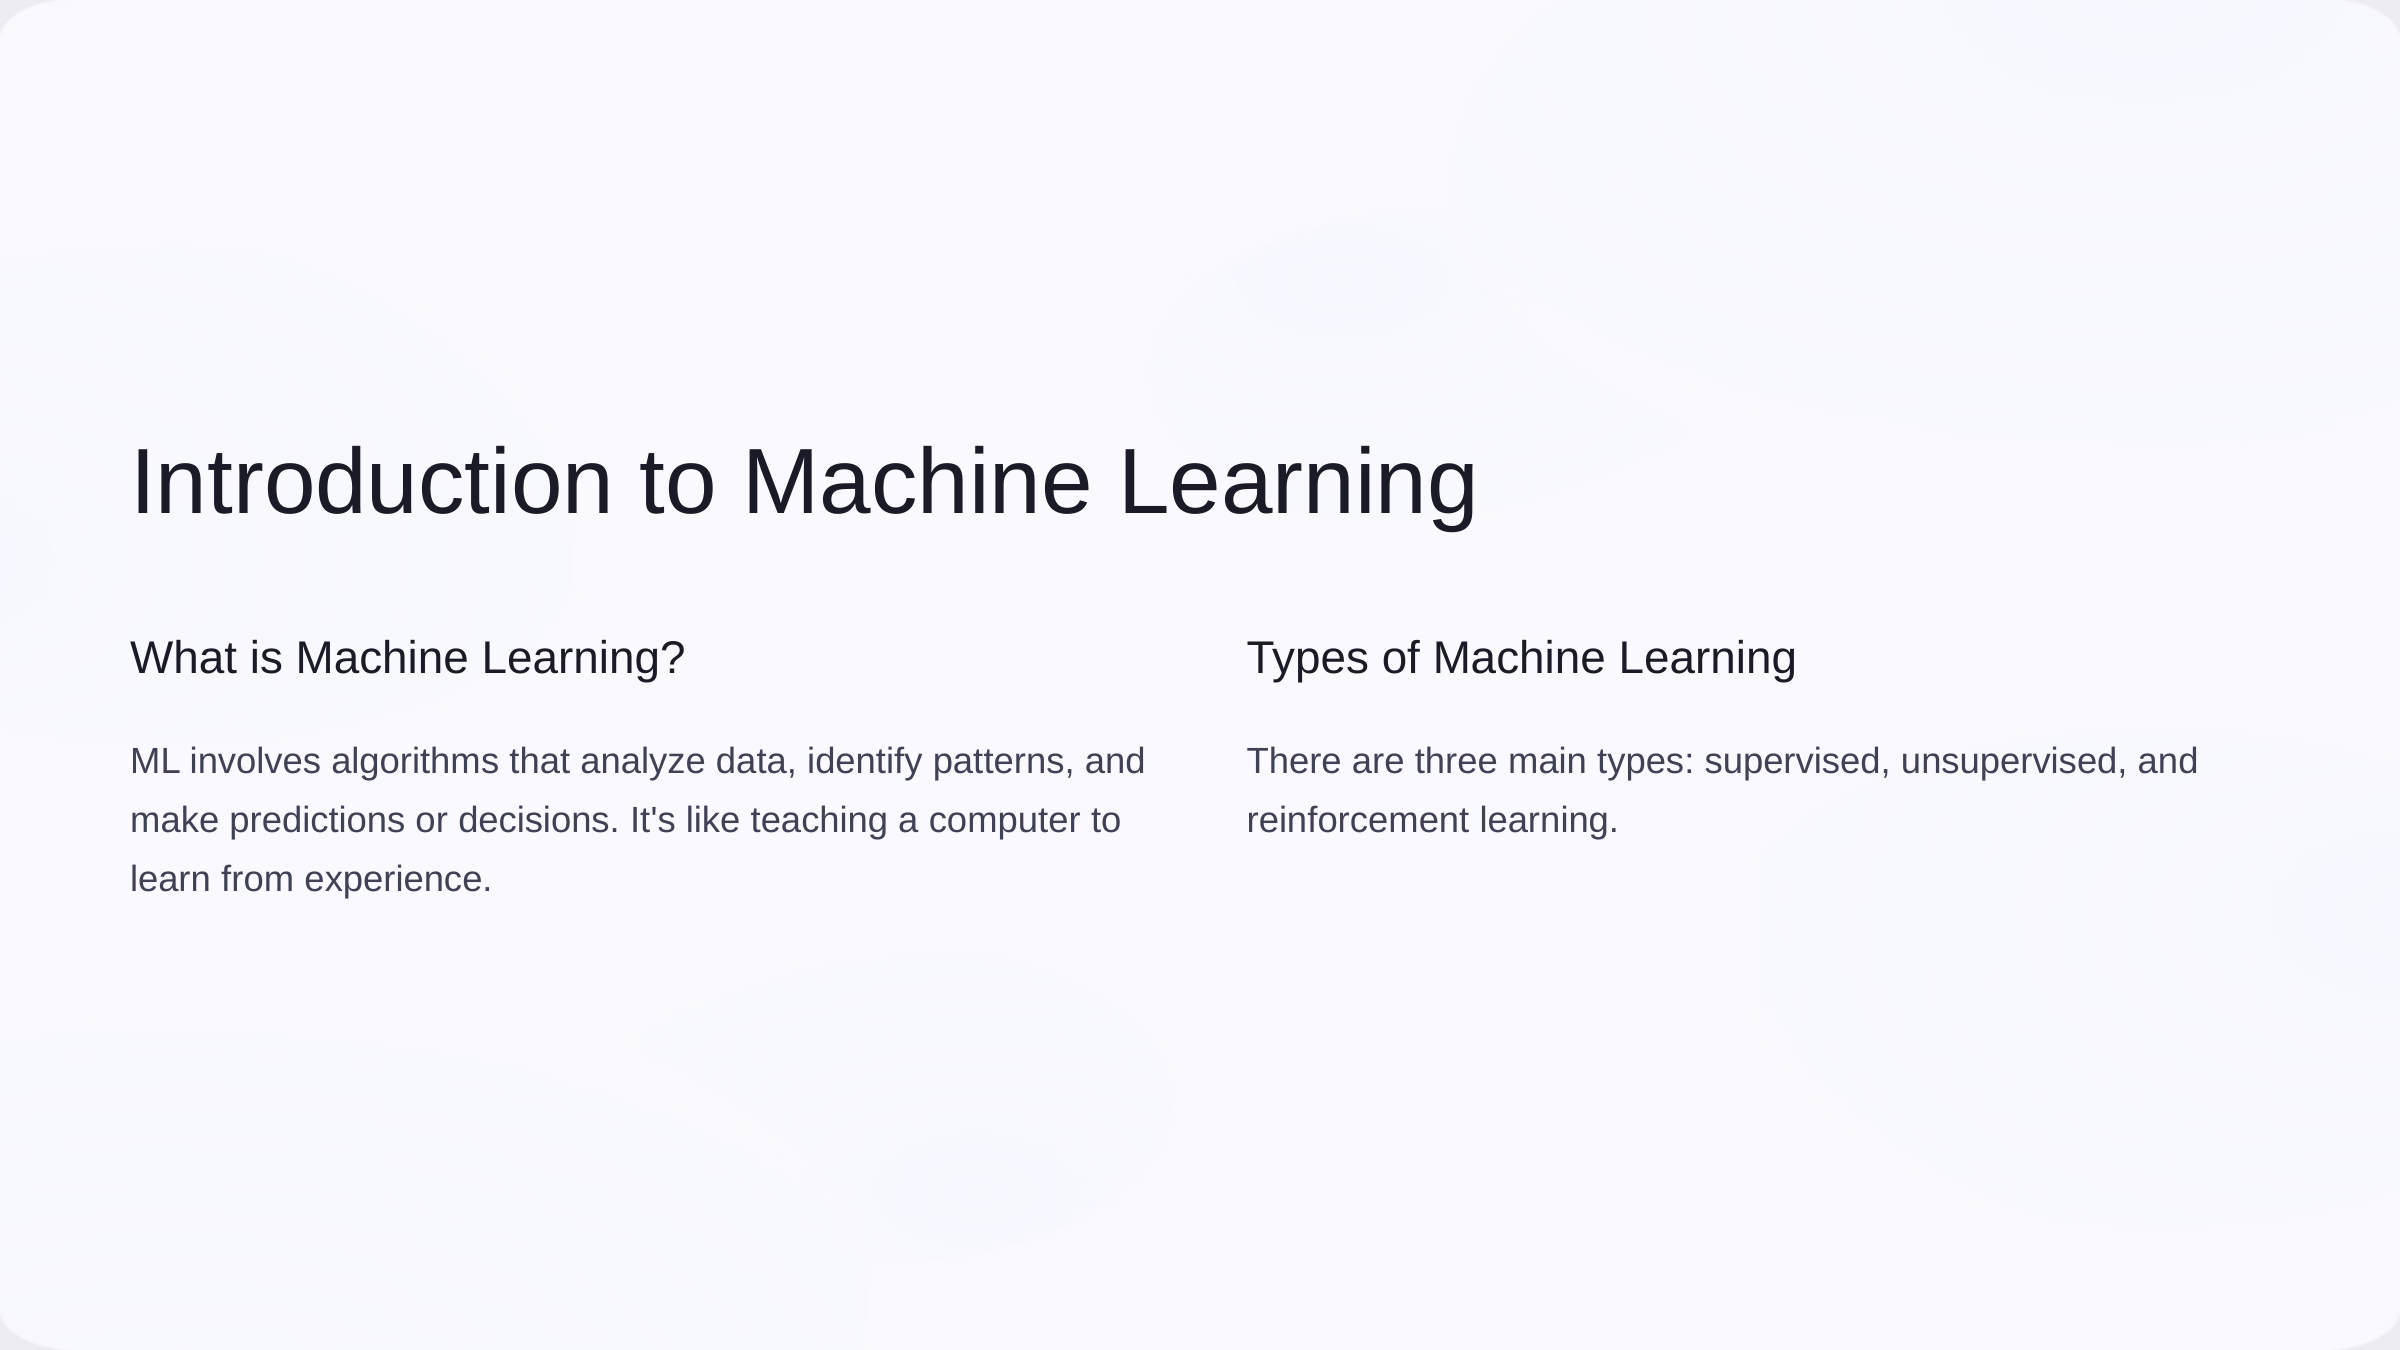

Introduction to Machine Learning
What is Machine Learning?
Types of Machine Learning
ML involves algorithms that analyze data, identify patterns, and make predictions or decisions. It's like teaching a computer to learn from experience.
There are three main types: supervised, unsupervised, and reinforcement learning.